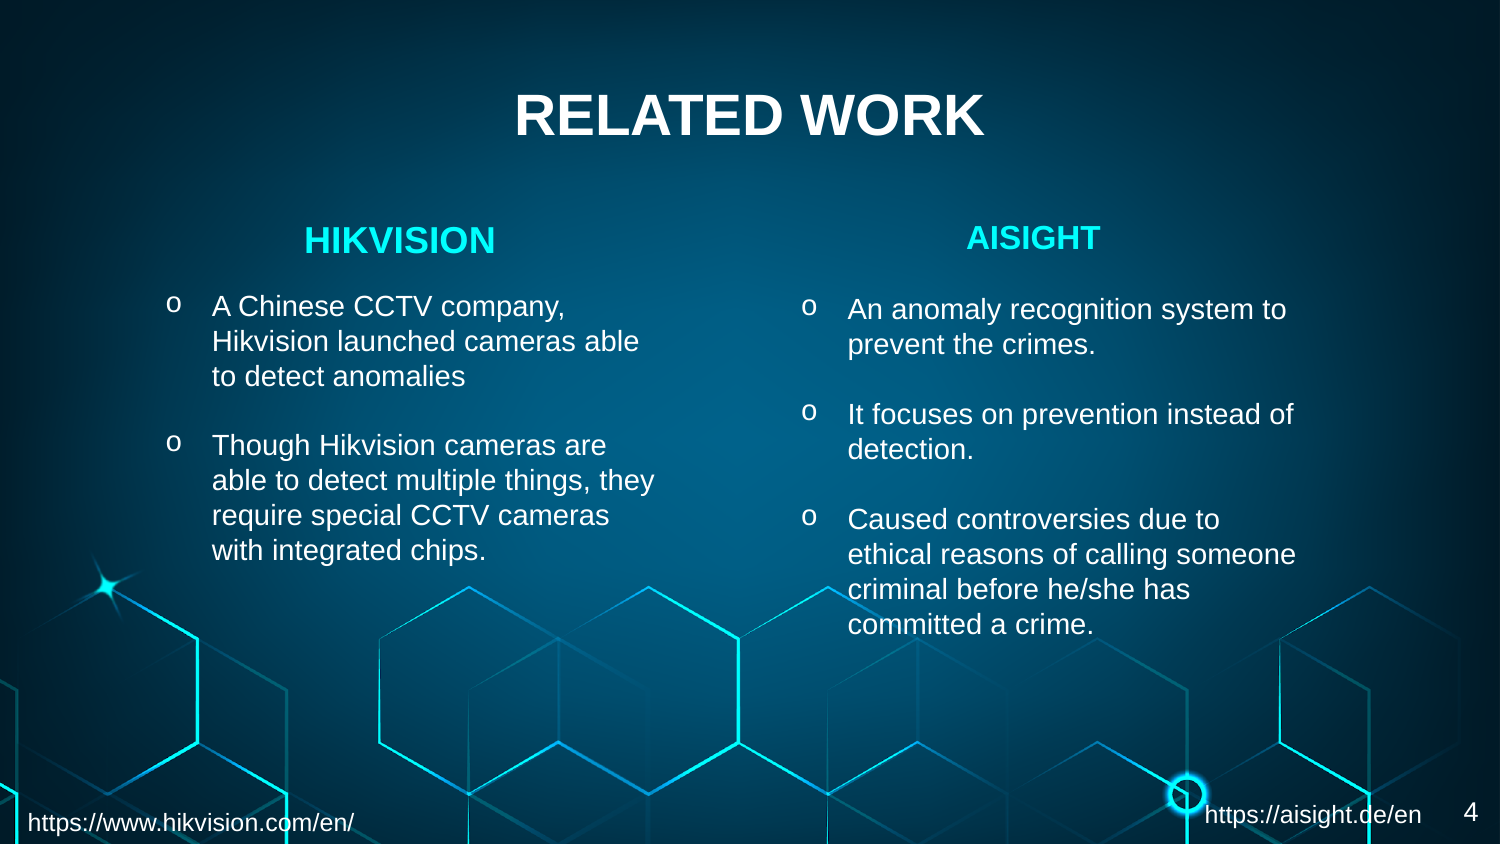

RELATED WORK
# HIKVISION
AISIGHT
A Chinese CCTV company, Hikvision launched cameras able to detect anomalies

Though Hikvision cameras are able to detect multiple things, they require special CCTV cameras with integrated chips.

An anomaly recognition system to prevent the crimes.

It focuses on prevention instead of detection.

Caused controversies due to ethical reasons of calling someone criminal before he/she has committed a crime.
4
https://aisight.de/en
https://www.hikvision.com/en/